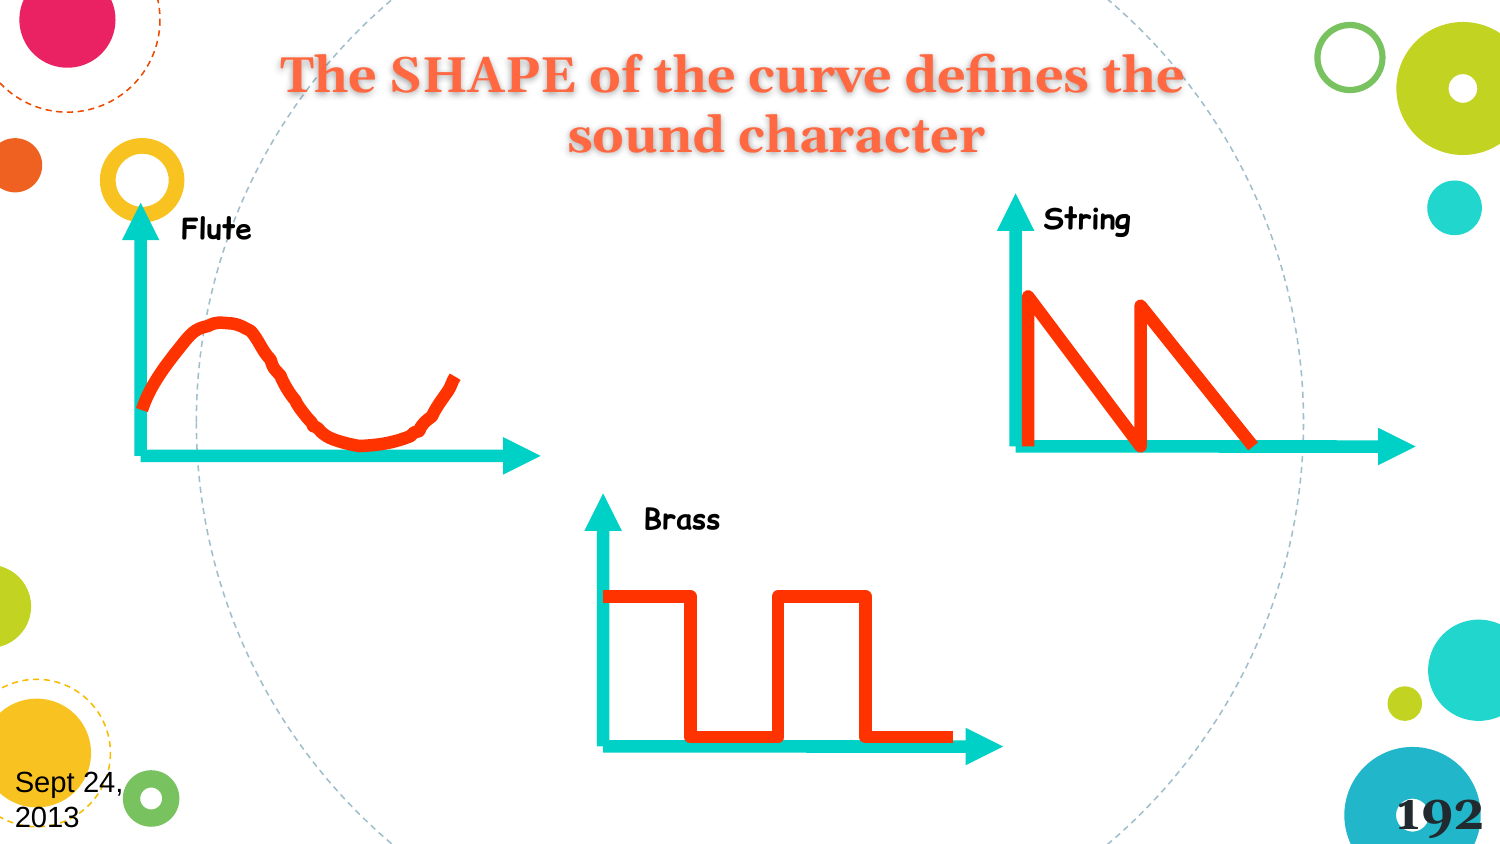

The SHAPE of the curve defines the
sound character

String

Flute

Brass

Sept 24, 2013
192